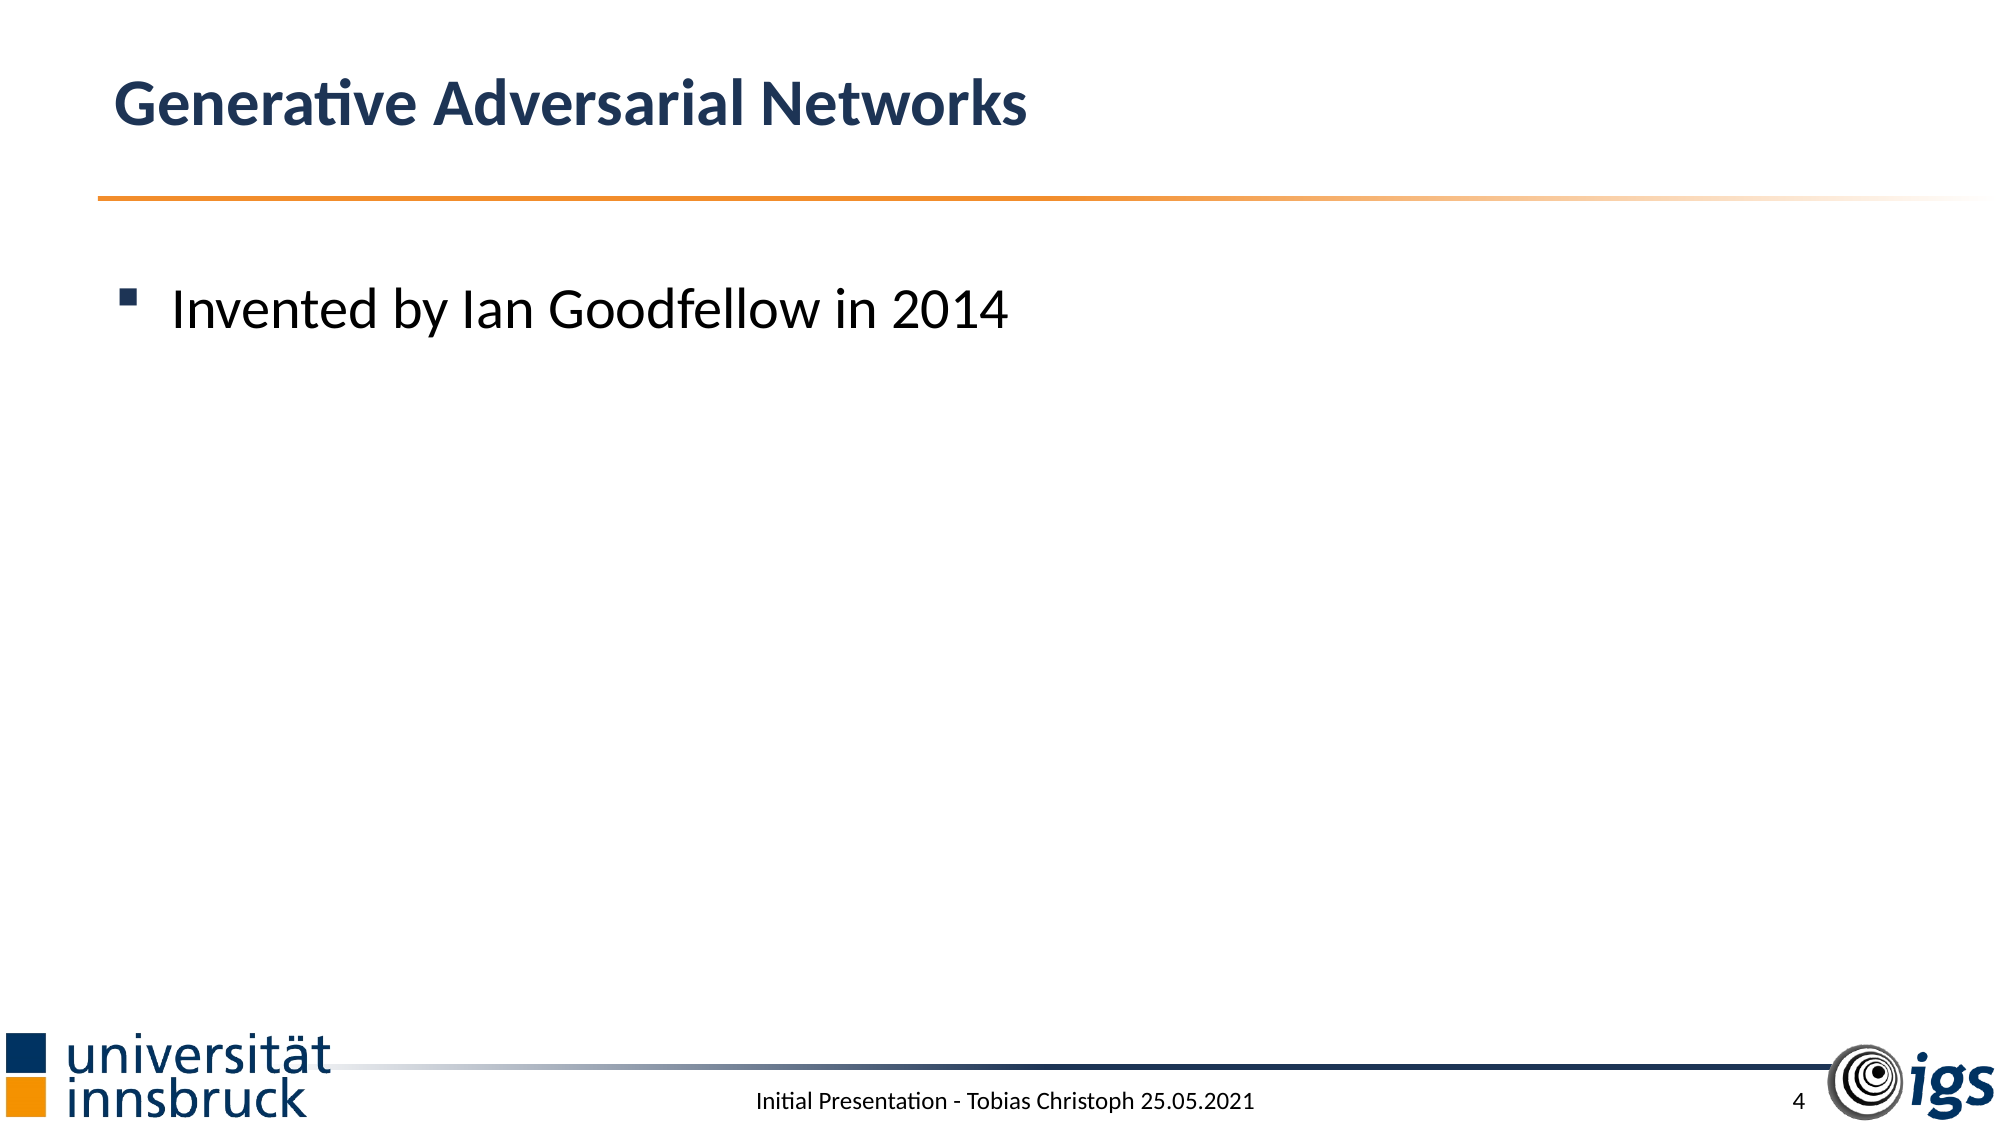

# Generative Adversarial Networks
Invented by Ian Goodfellow in 2014
4
Initial Presentation - Tobias Christoph 25.05.2021